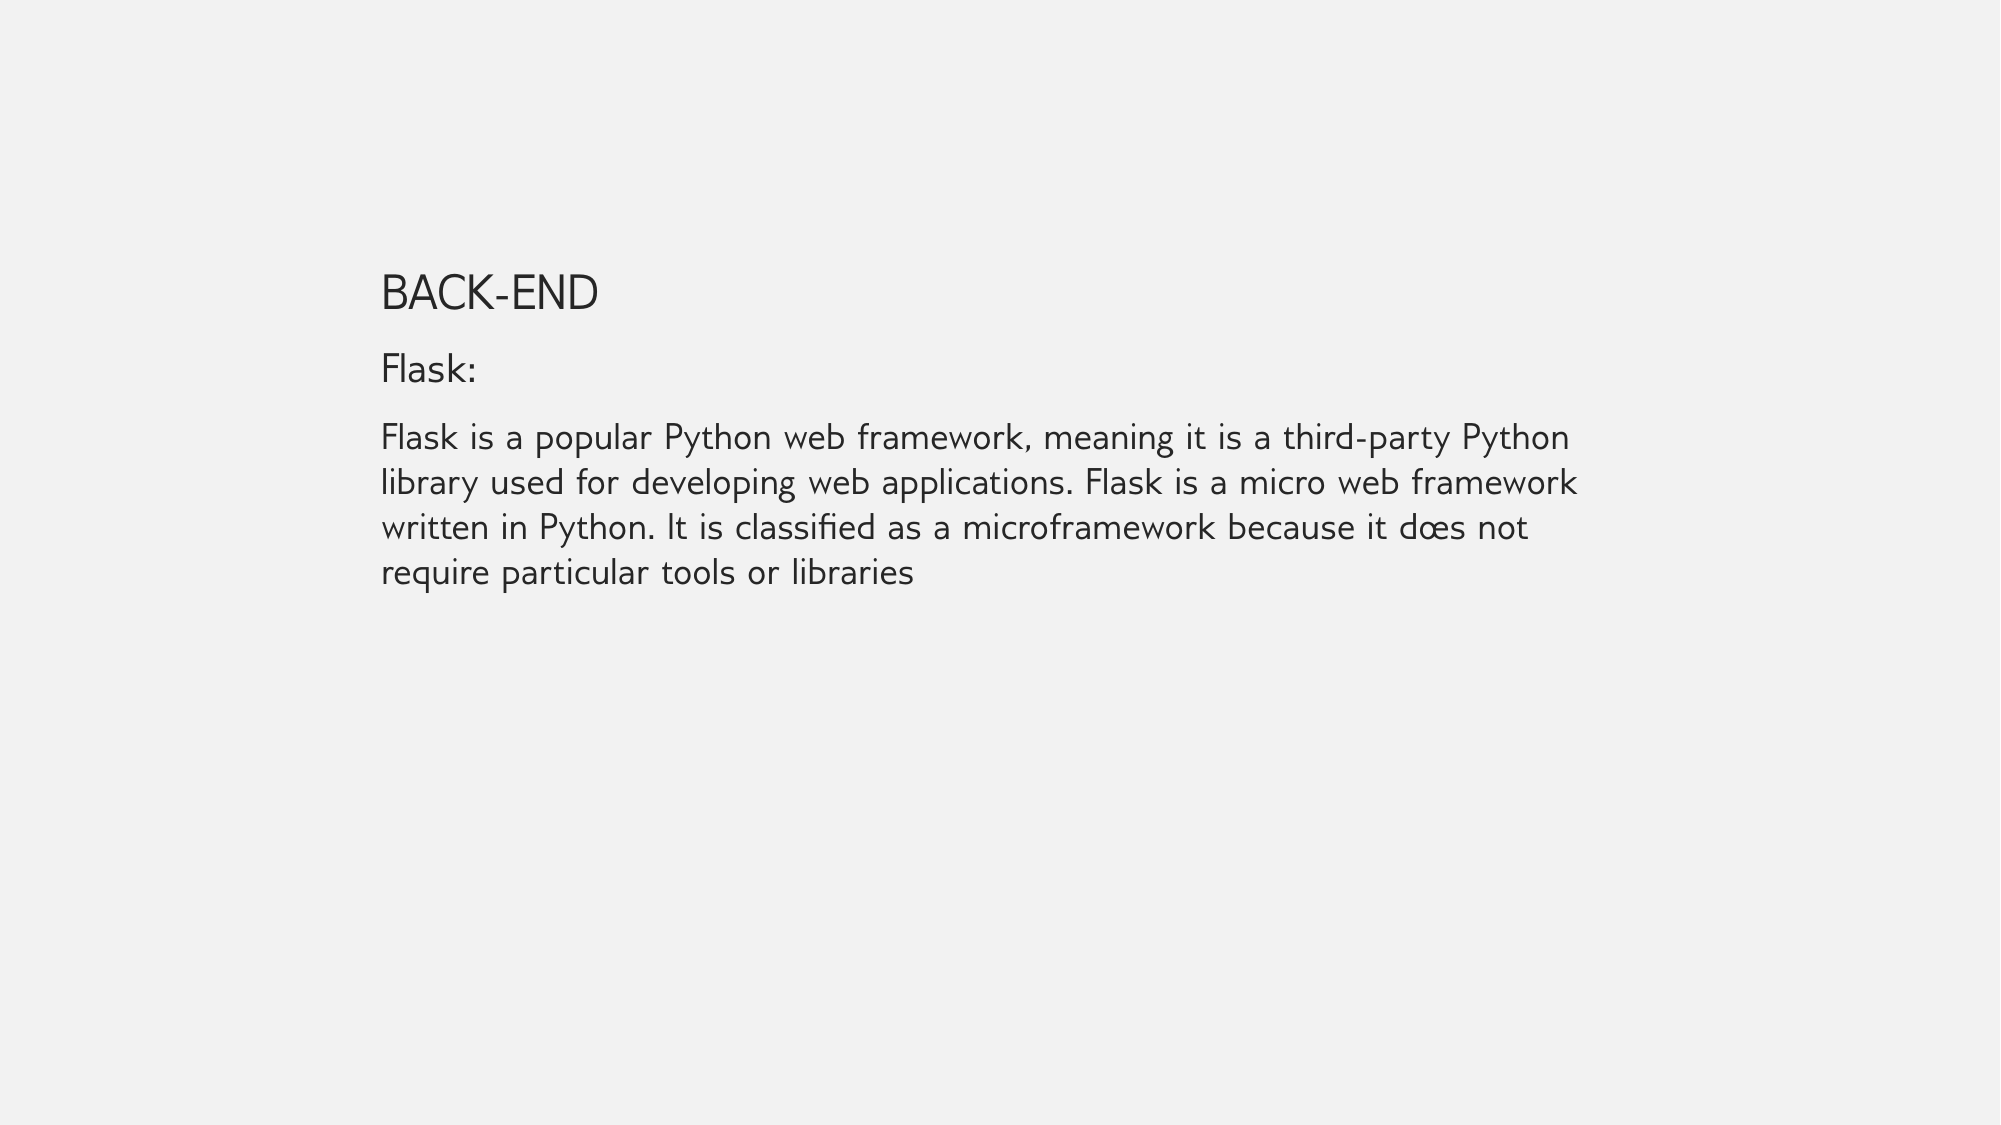

BACK-END
Flask:
Flask is a popular Python web framework, meaning it is a third-party Python library used for developing web applications. Flask is a micro web framework written in Python. It is classified as a microframework because it does not require particular tools or libraries